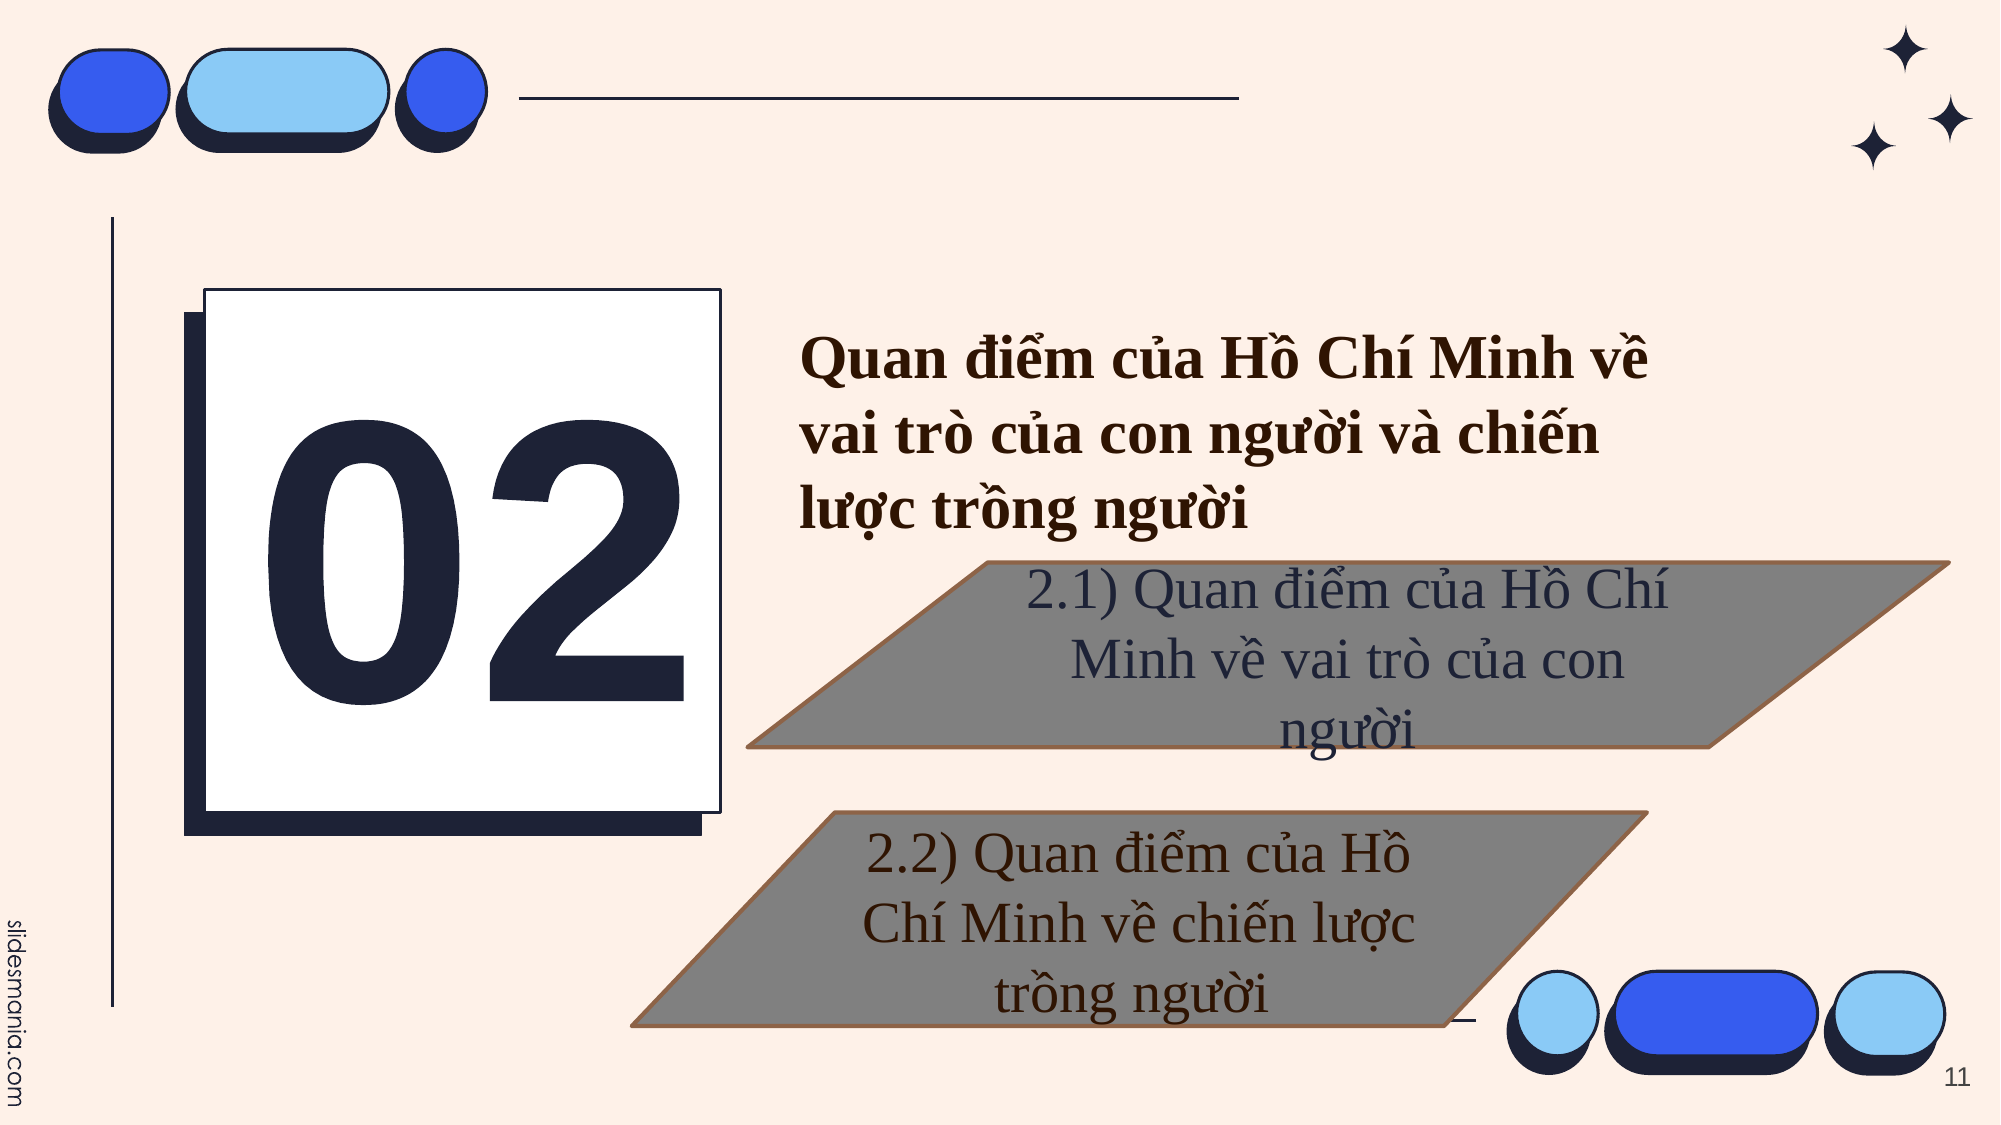

Quan điểm của Hồ Chí Minh về vai trò của con người và chiến lược trồng người

02
2.1) Quan điểm của Hồ Chí Minh về vai trò của con người
2.2) Quan điểm của Hồ Chí Minh về chiến lược trồng người
11